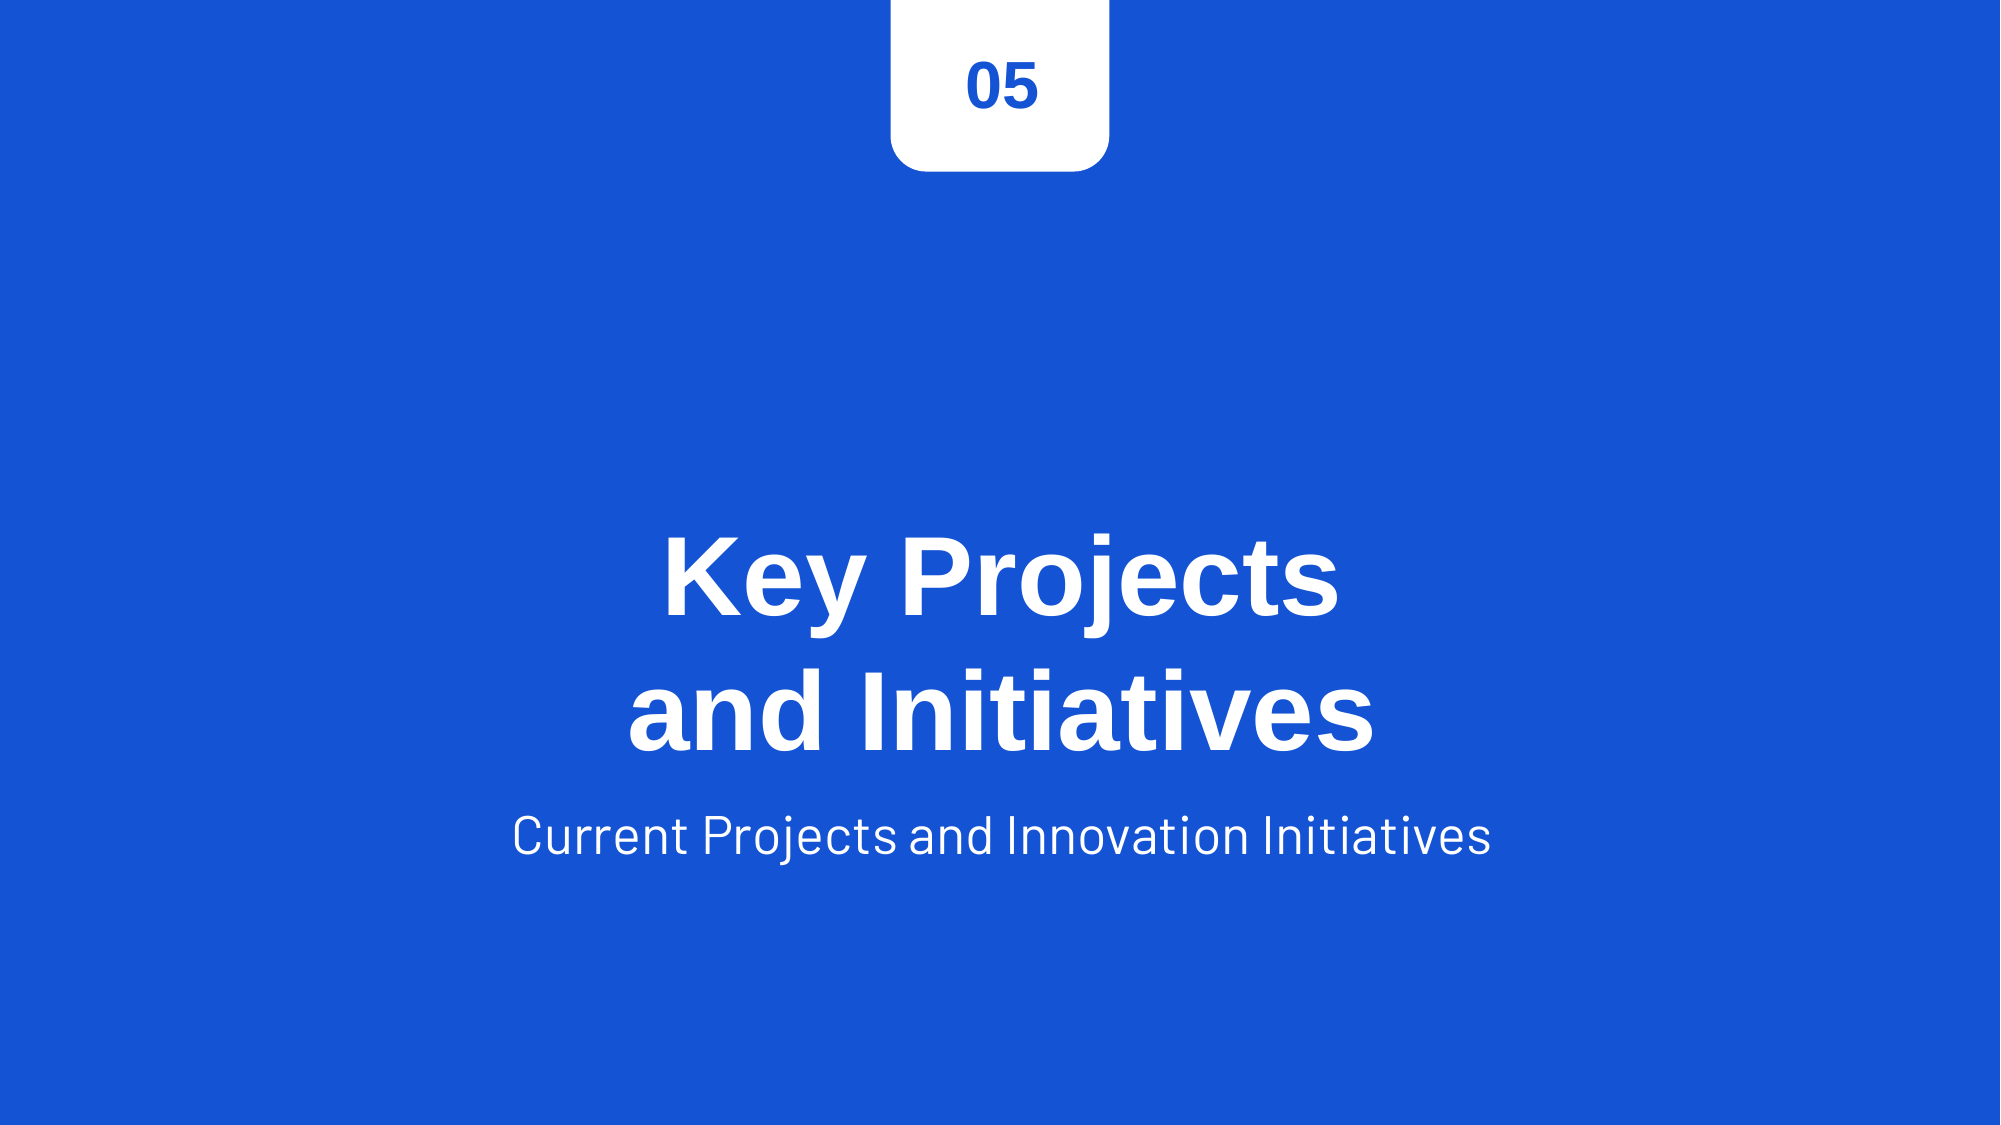

05
# Key Projects and Initiatives
Current Projects and Innovation Initiatives